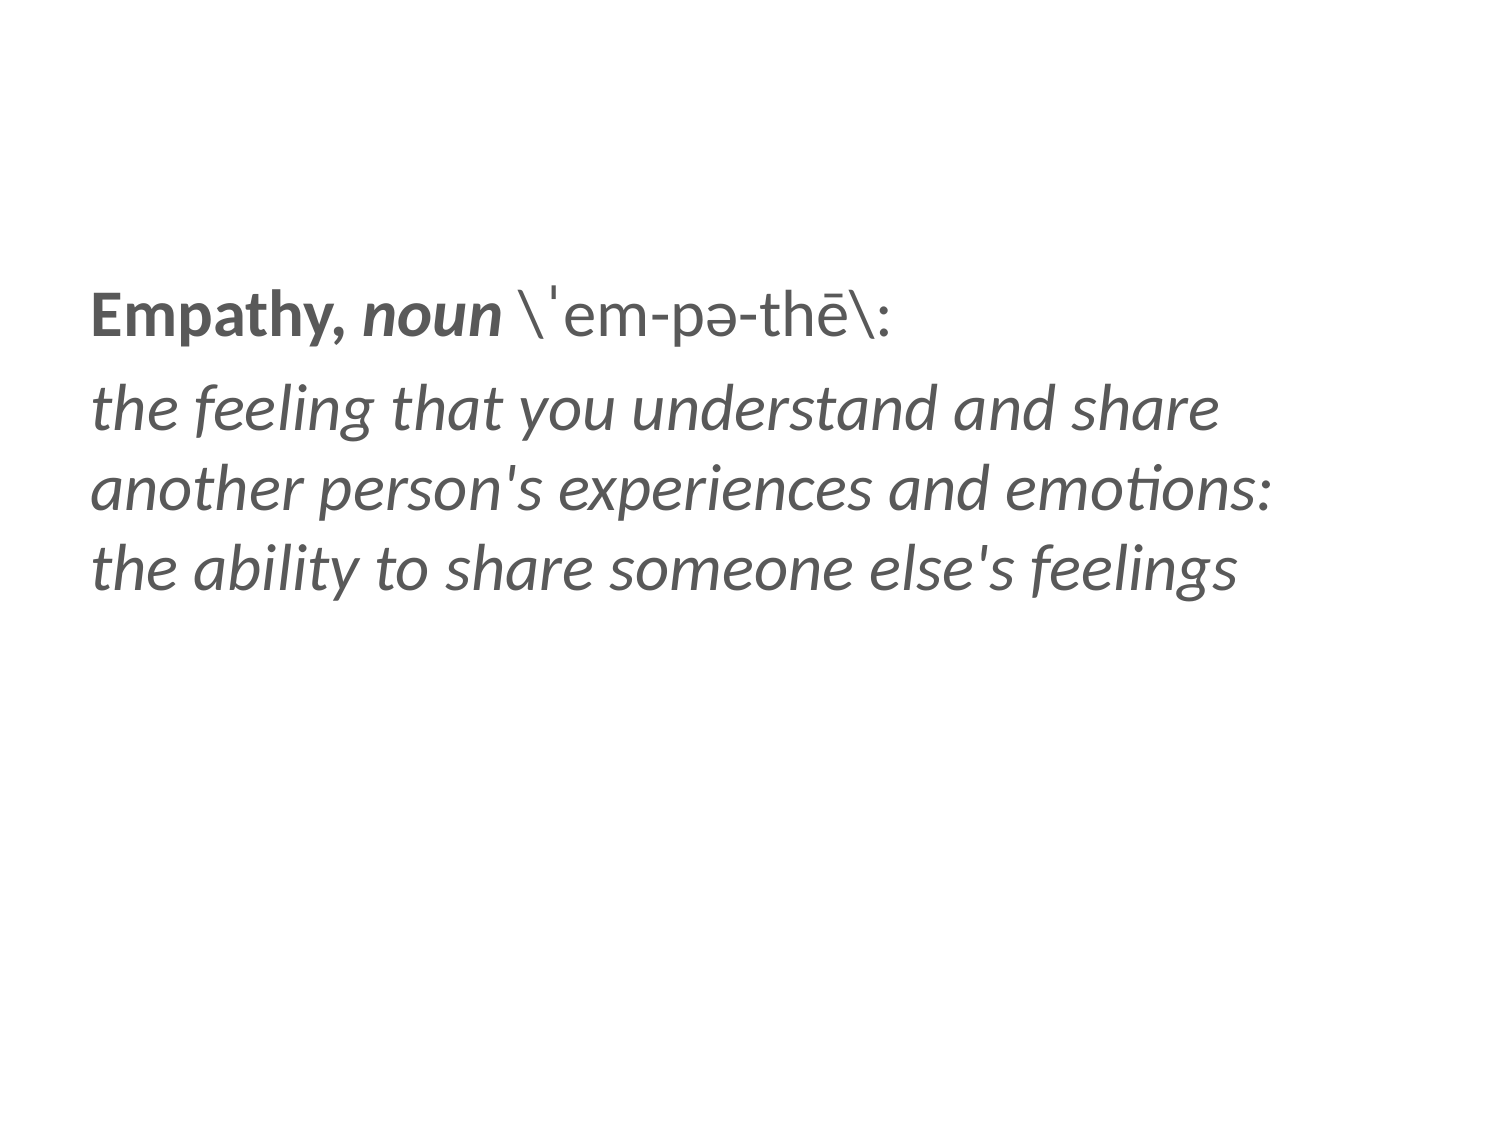

Empathy, noun \ˈem-pə-thē\:
the feeling that you understand and share another person's experiences and emotions: the ability to share someone else's feelings